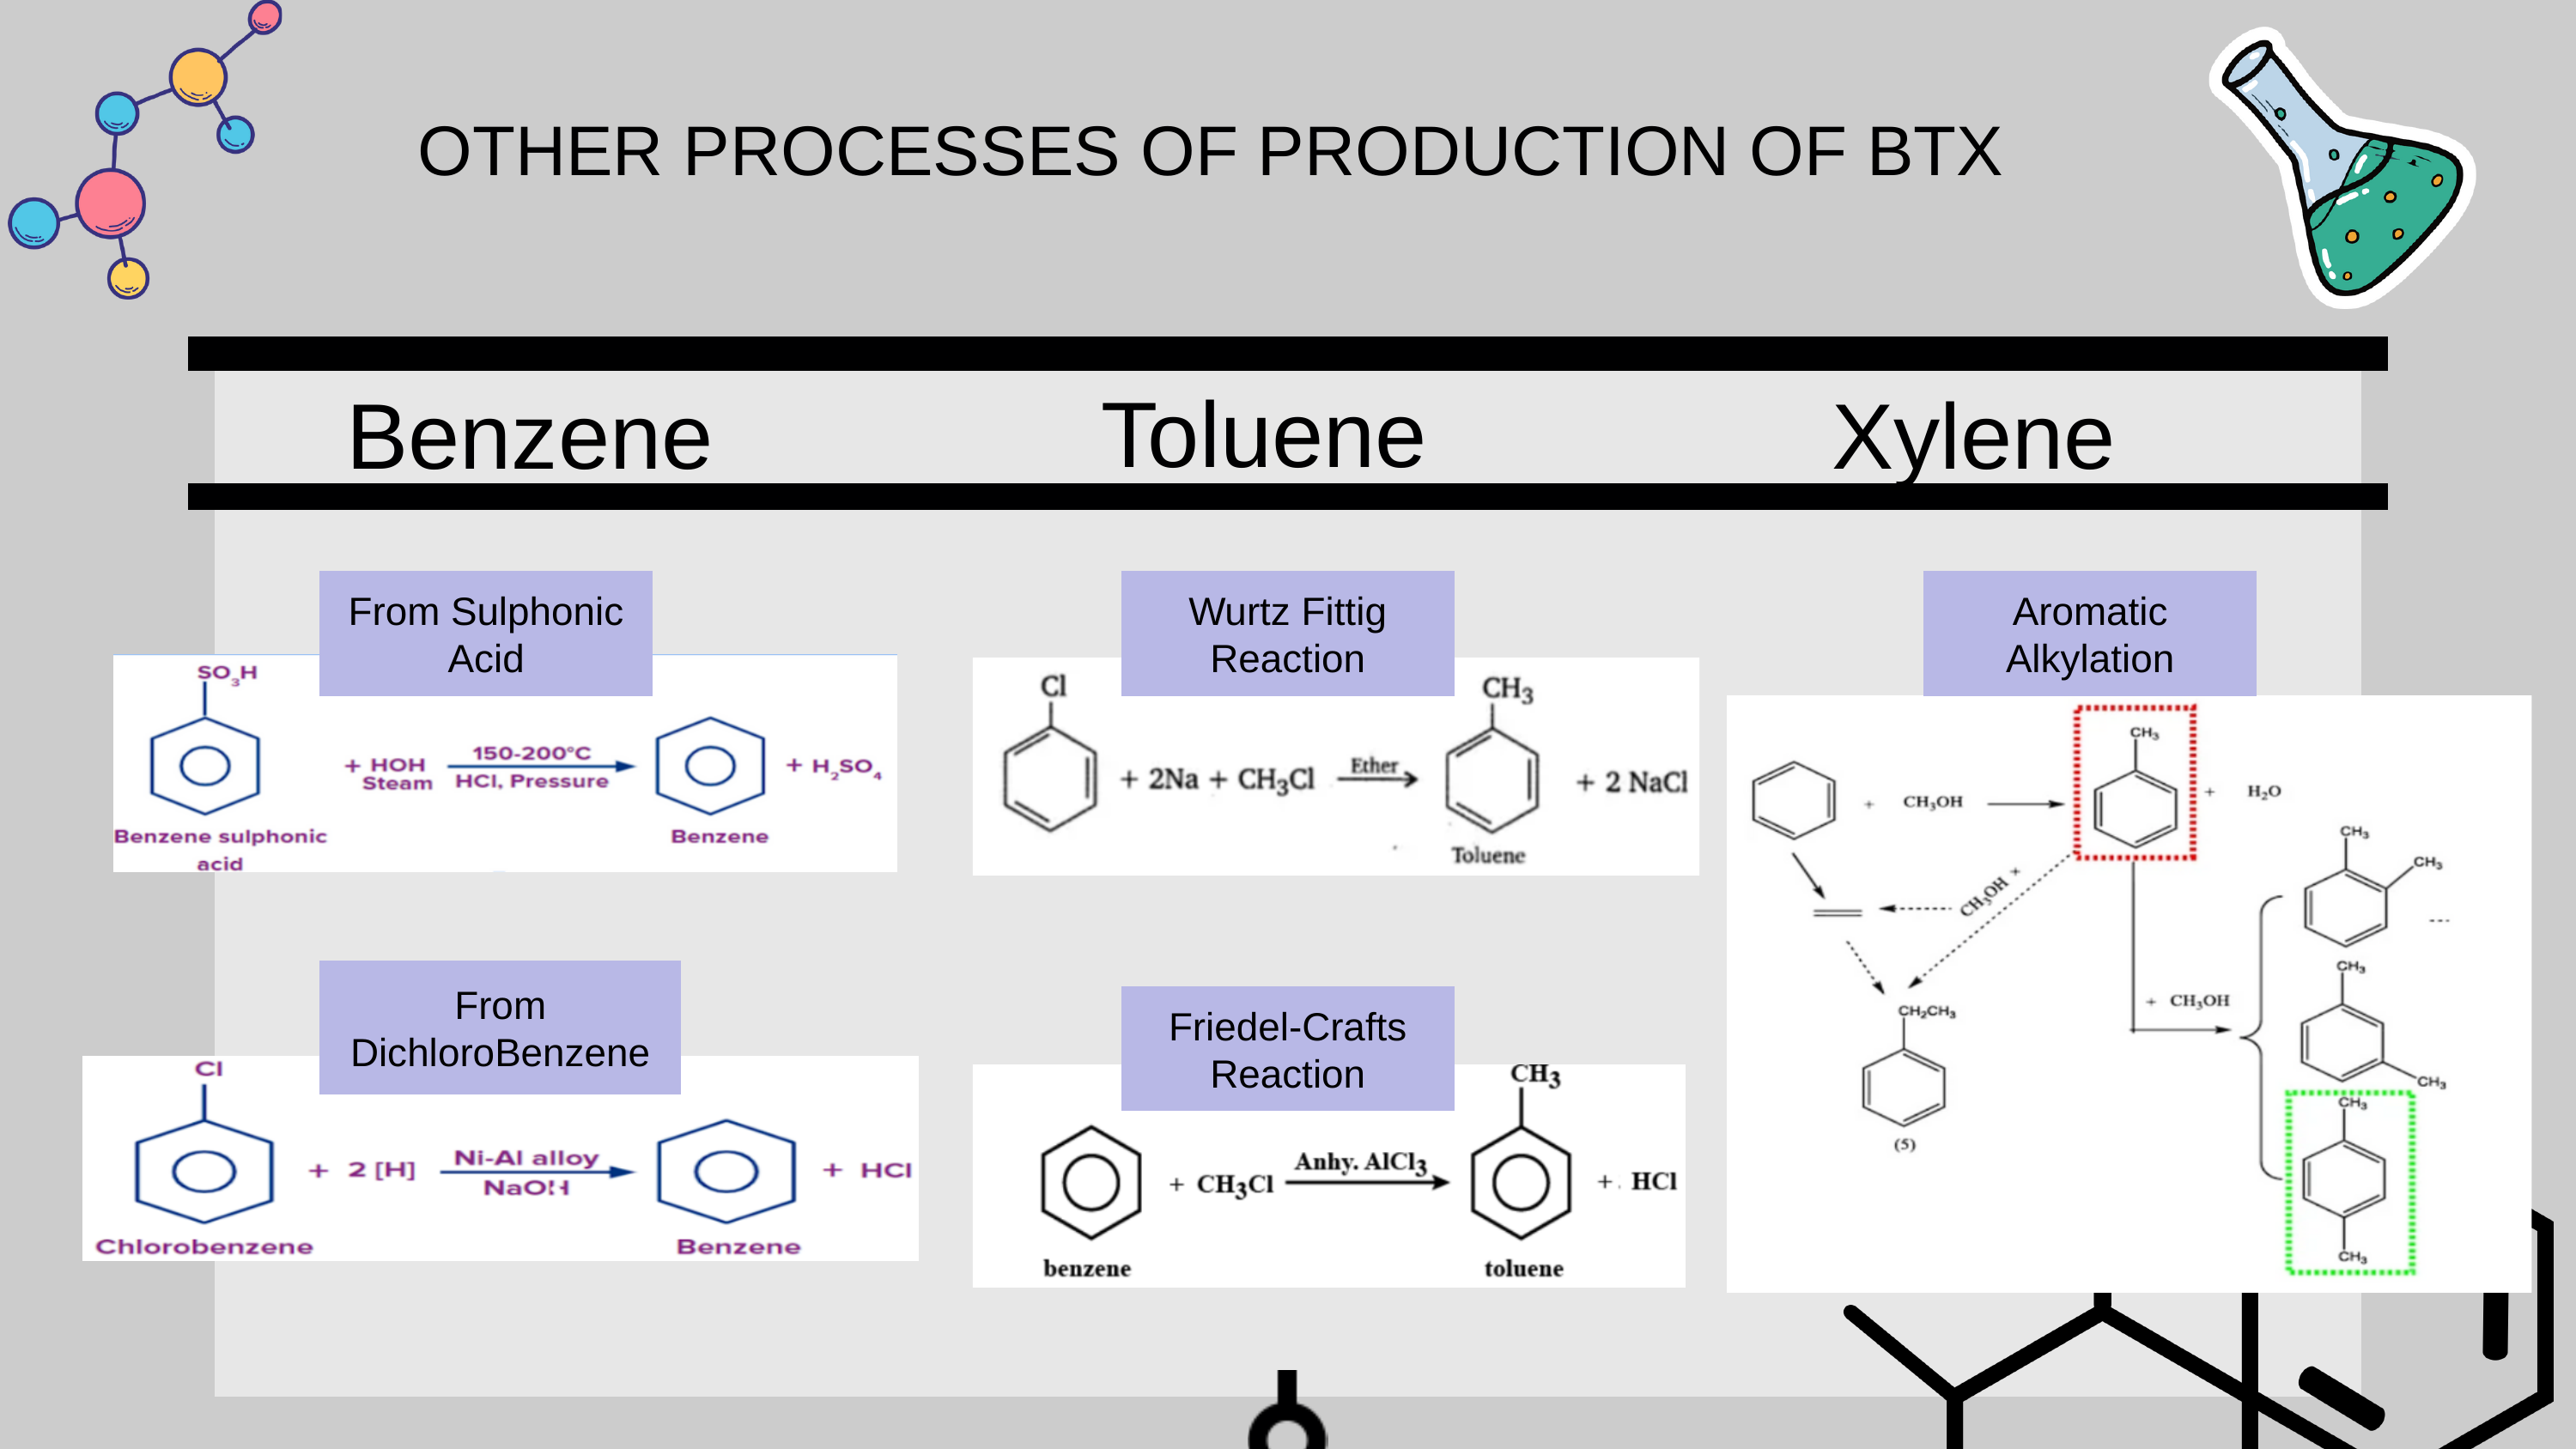

OTHER PROCESSES OF PRODUCTION OF BTX

Toluene
Benzene
Xylene

From Sulphonic Acid

Wurtz Fittig Reaction

Aromatic Alkylation

From DichloroBenzene

Friedel-Crafts Reaction